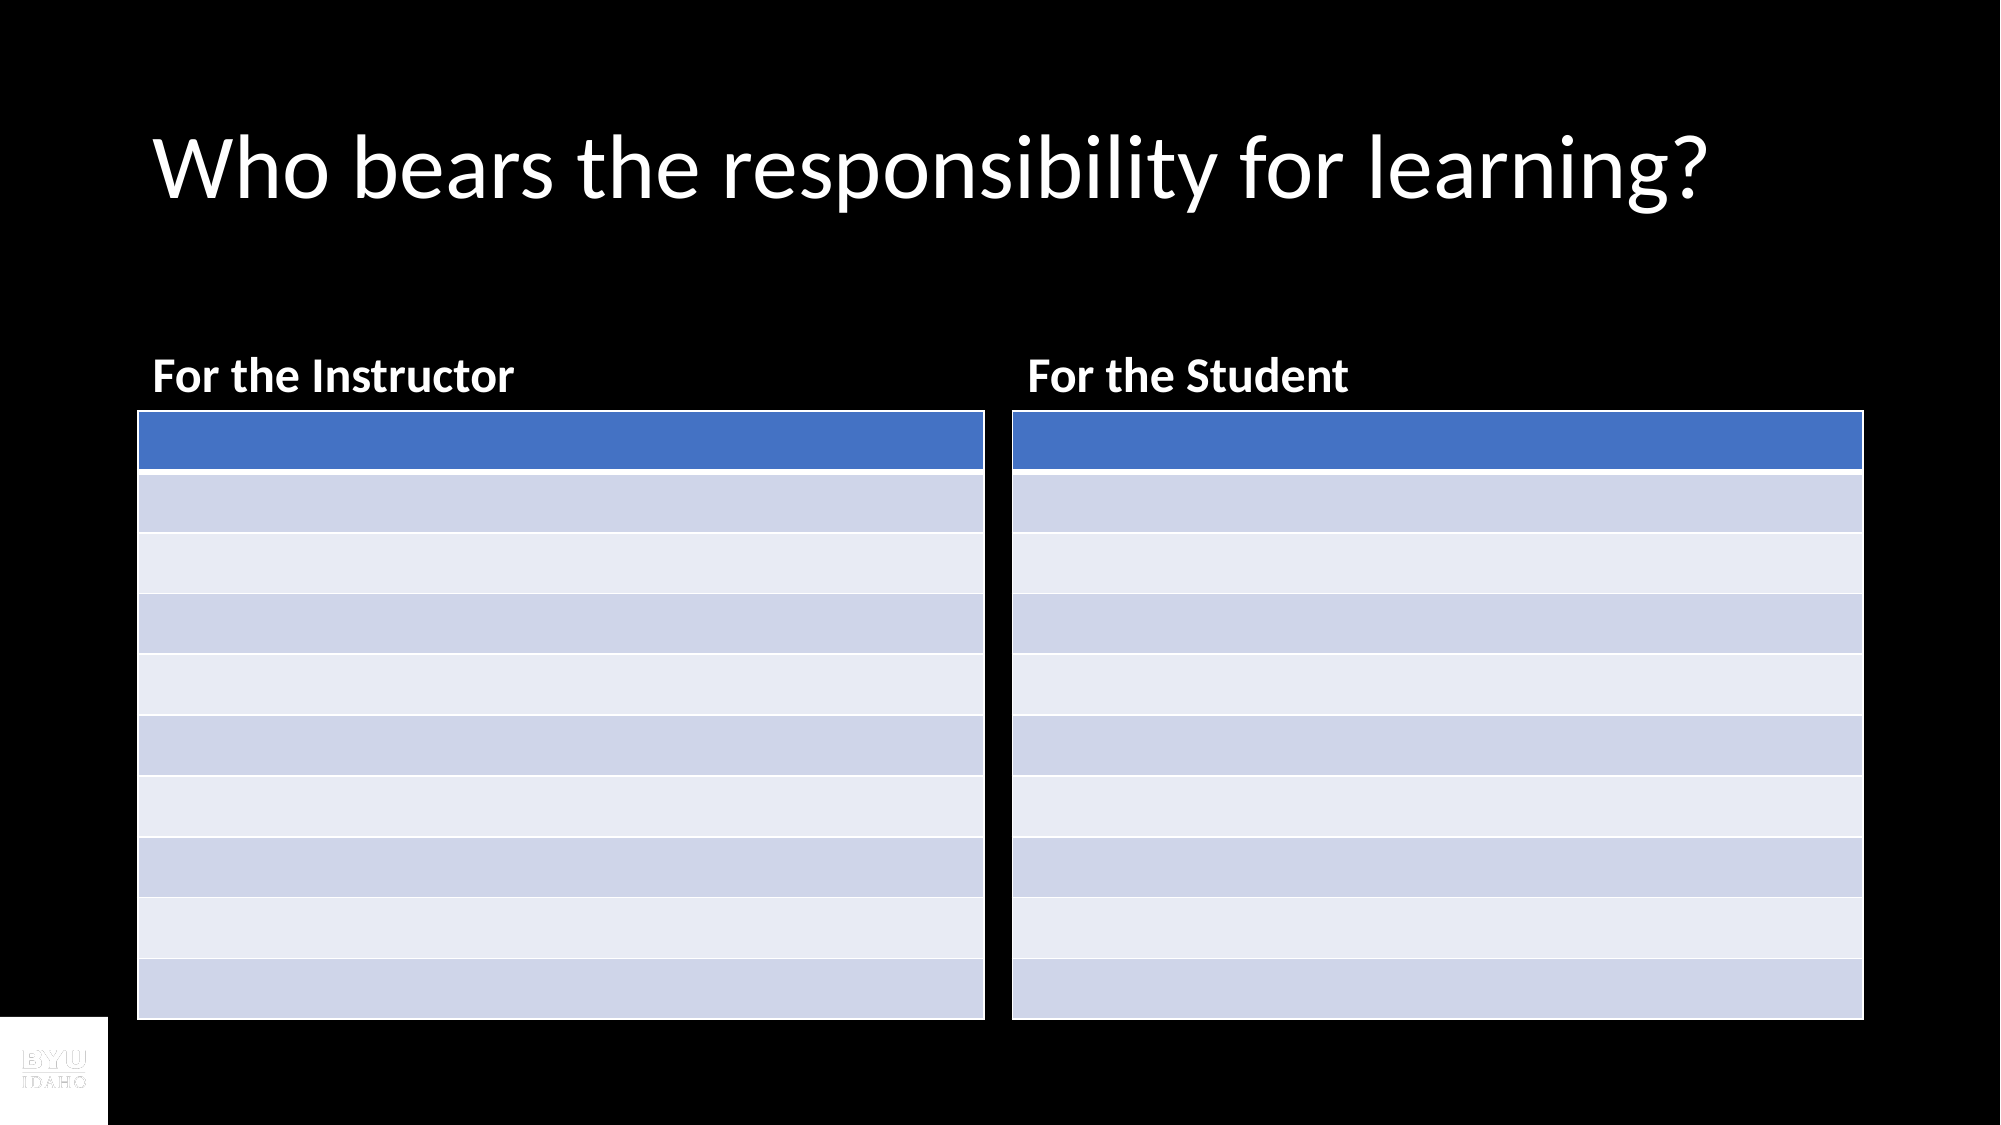

# Who bears the responsibility for learning?
For the Instructor
For the Student
|  |
| --- |
|  |
|  |
|  |
|  |
|  |
|  |
|  |
|  |
|  |
|  |
| --- |
|  |
|  |
|  |
|  |
|  |
|  |
|  |
|  |
|  |